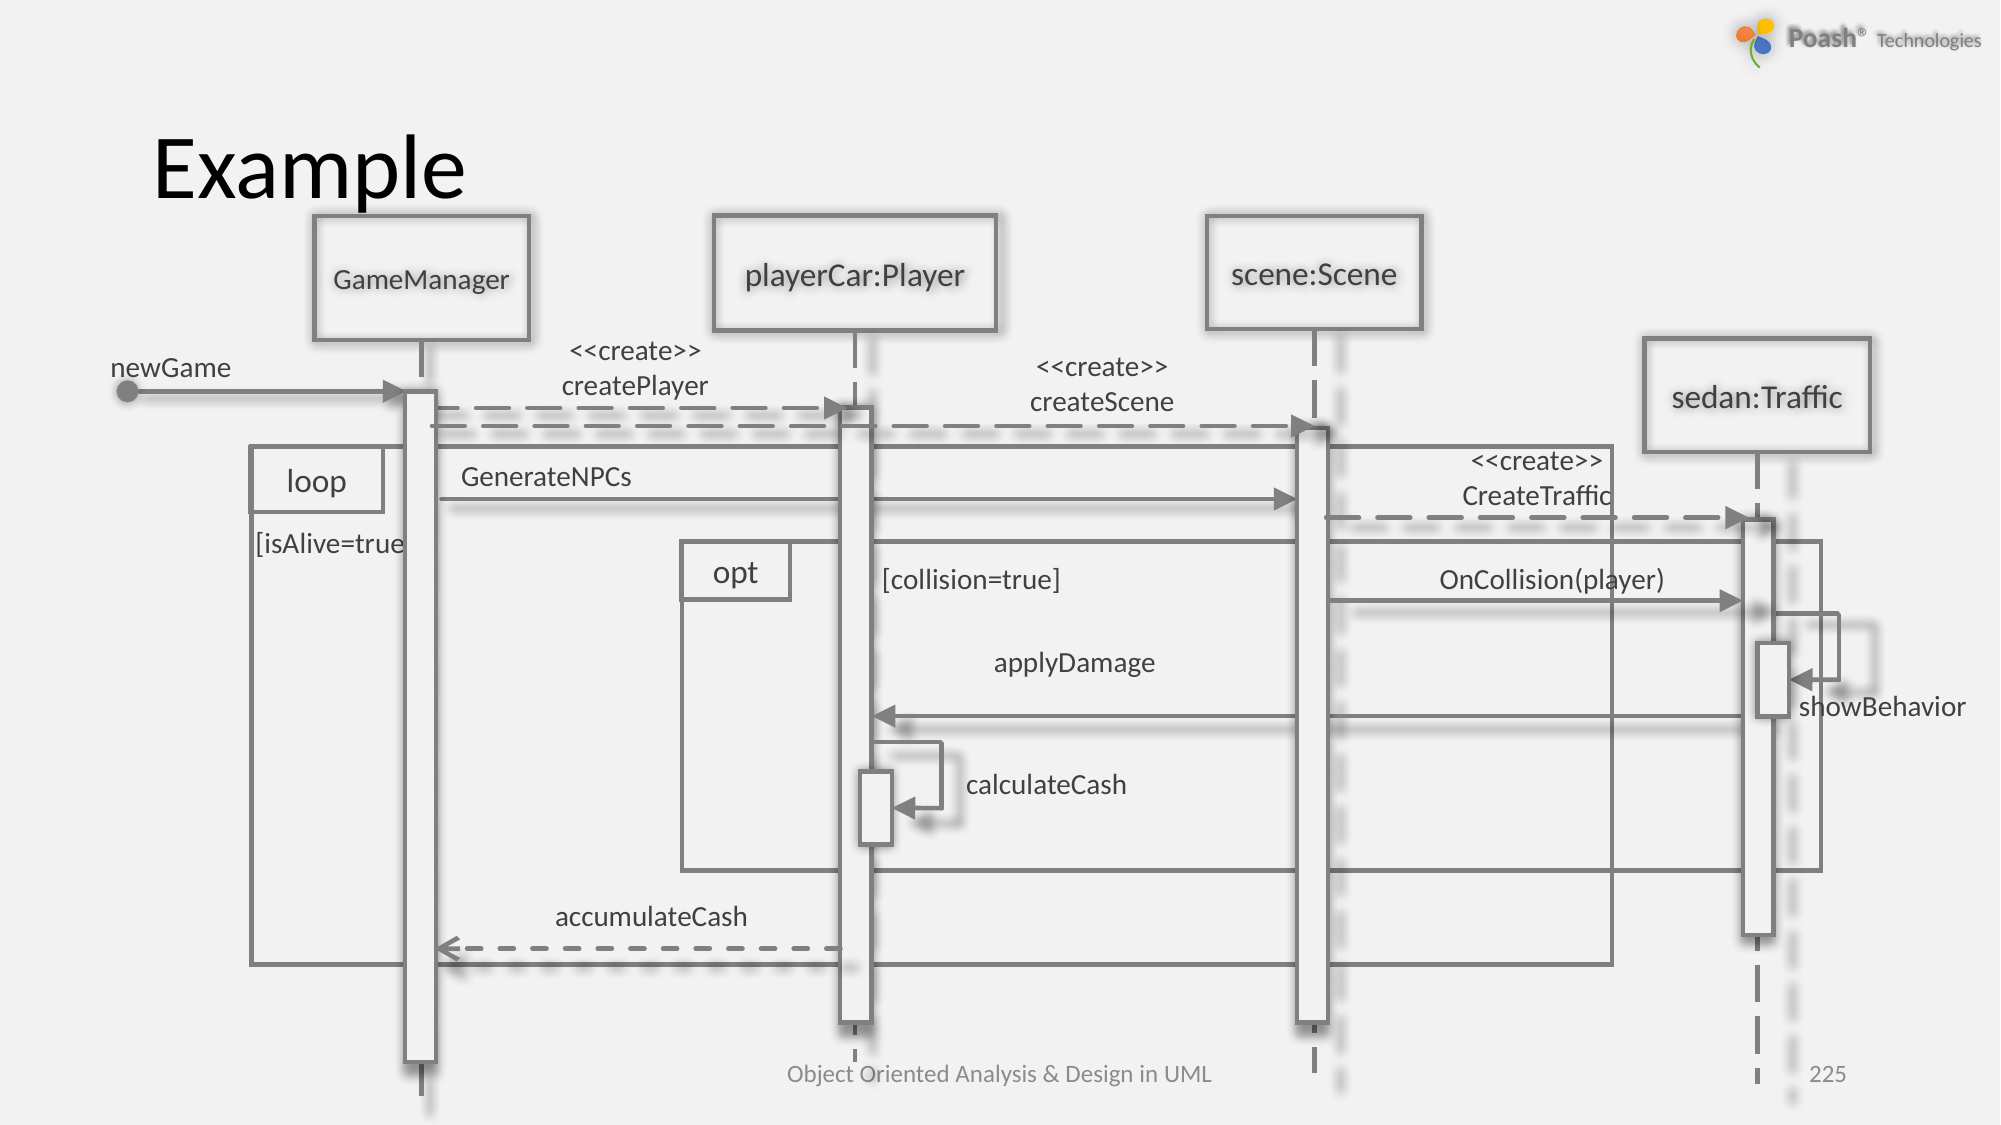

# Example
GameManager
scene:Scene
playerCar:Player
<<create>>
createPlayer
sedan:Traffic
<<create>>
createScene
newGame

<<create>>
CreateTraffic

loop
[isAlive=true]
[collision=true]
GenerateNPCs

opt

OnCollision(player)
applyDamage

showBehavior
calculateCash

accumulateCash
Object Oriented Analysis & Design in UML
225